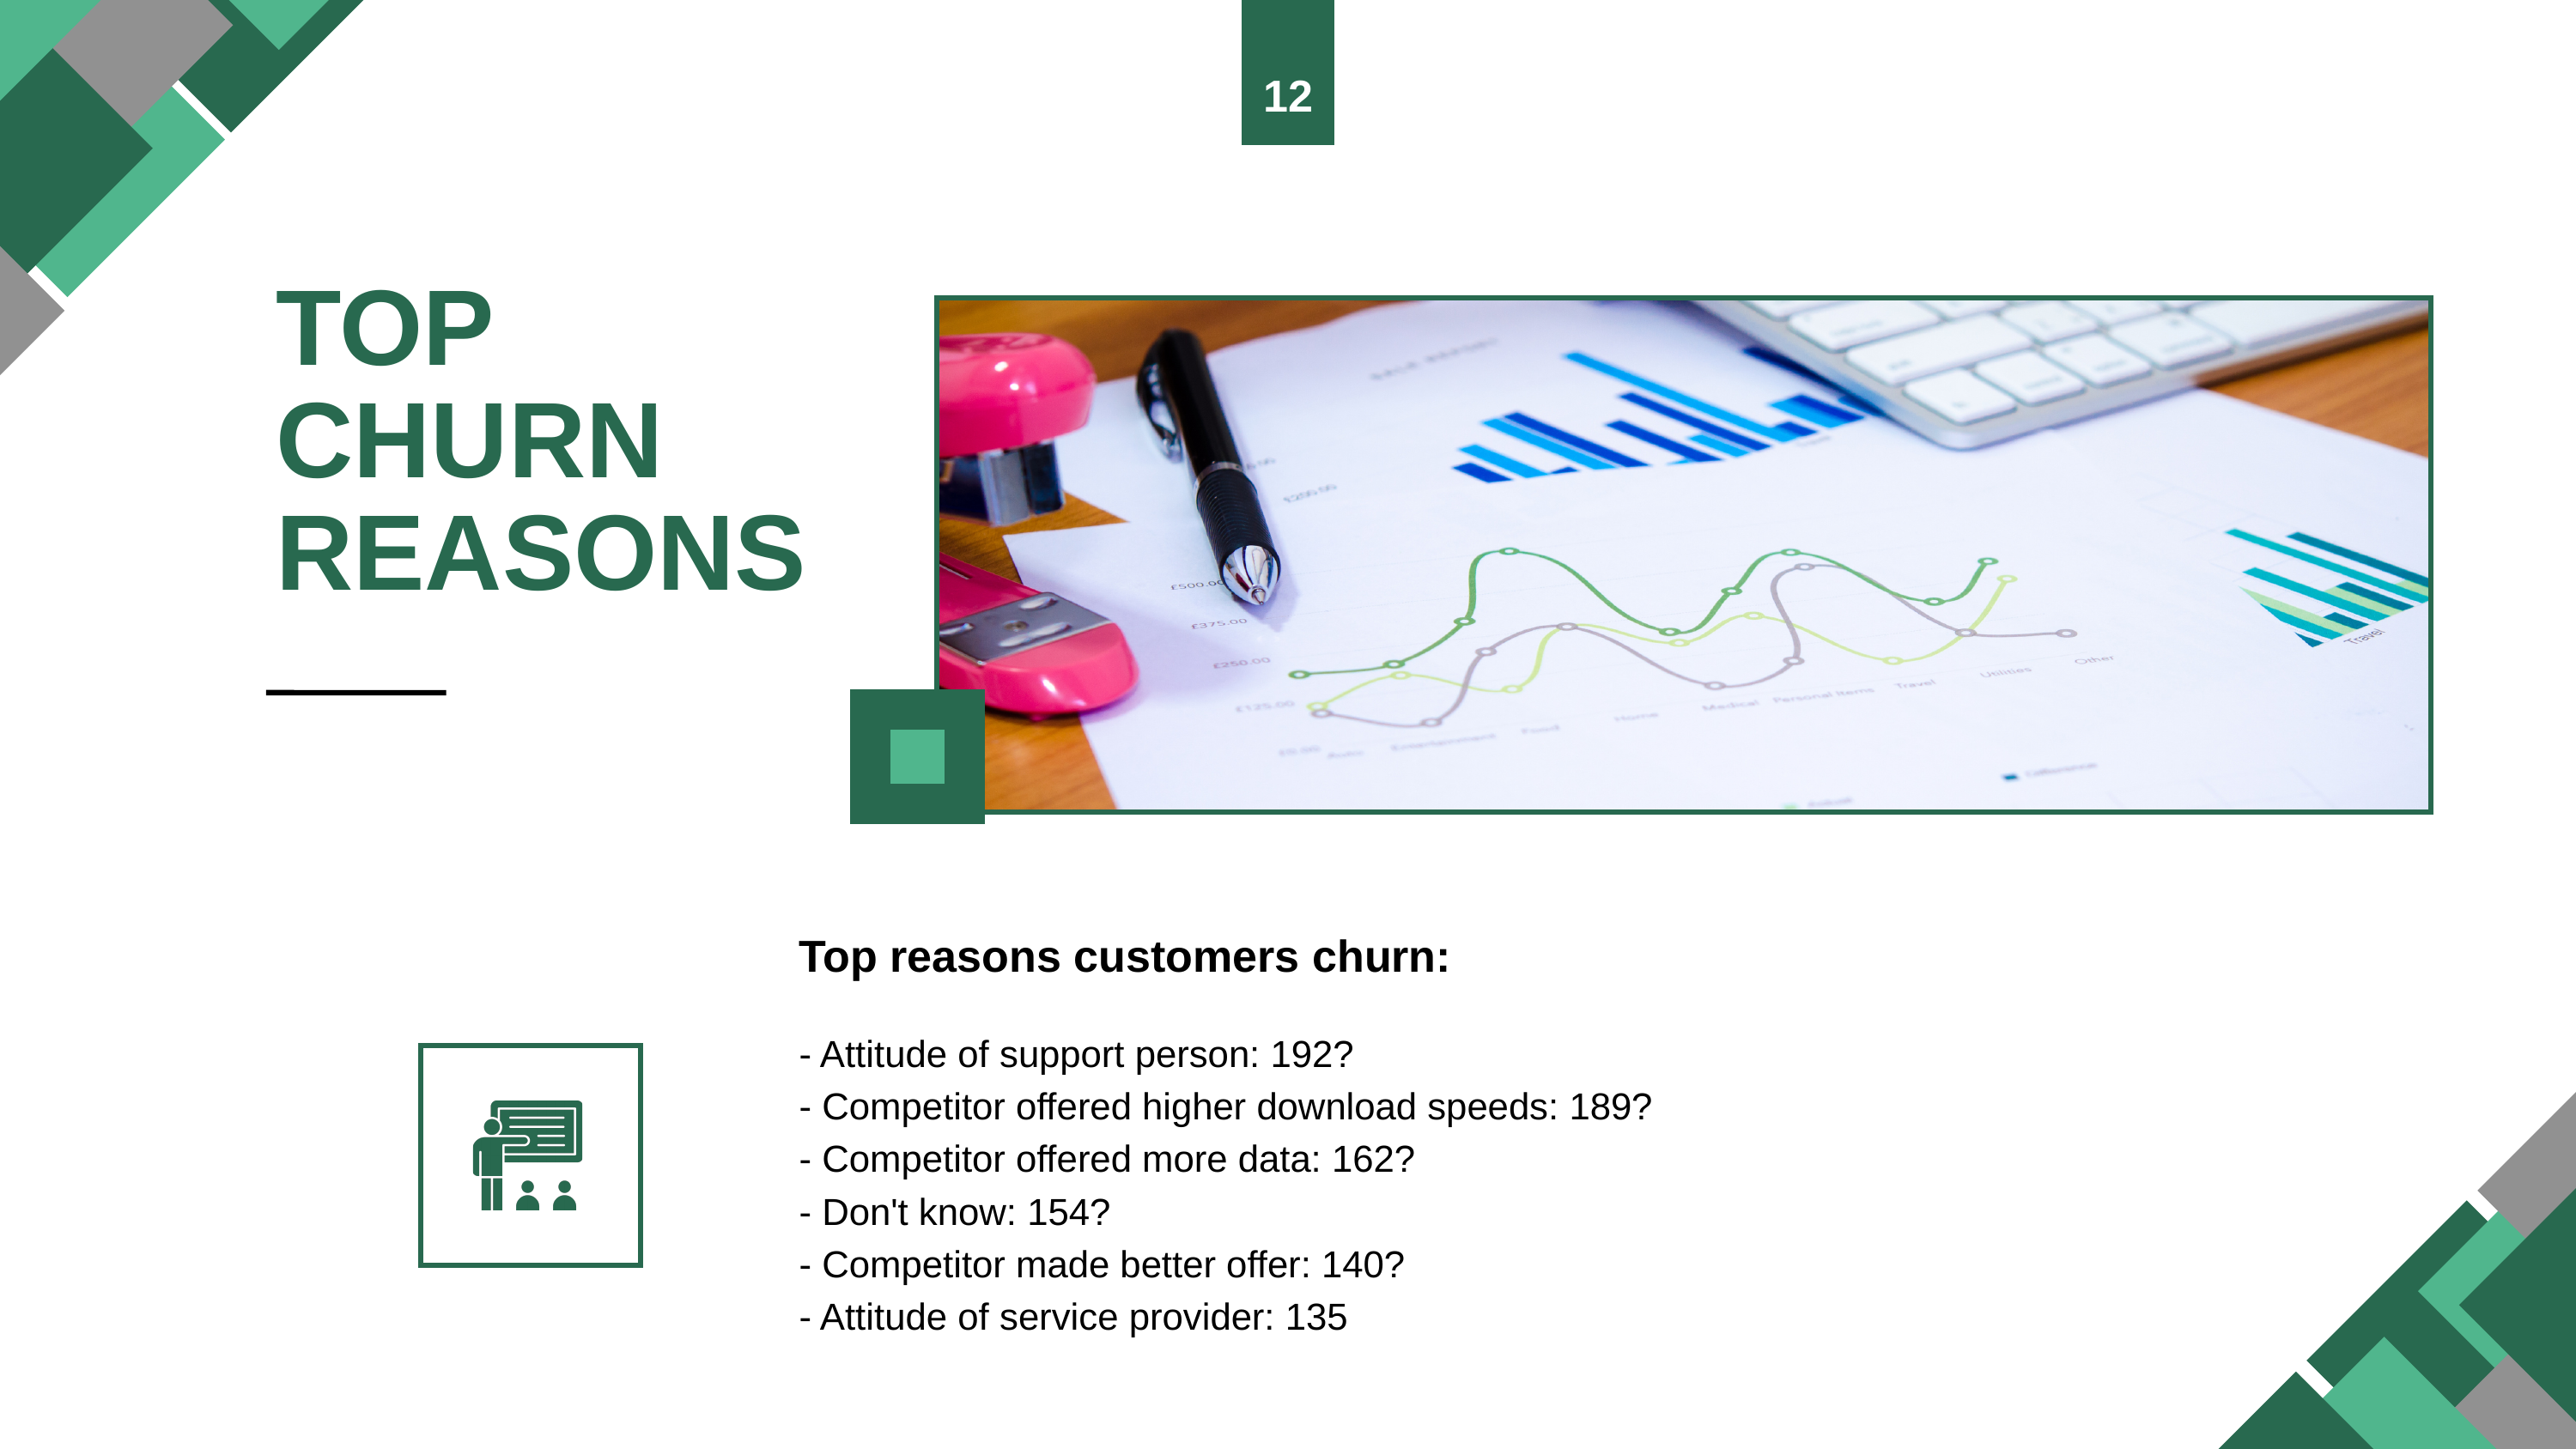

12

TOP CHURN REASONS

Top reasons customers churn:
- Attitude of support person: 192?
- Competitor offered higher download speeds: 189?
- Competitor offered more data: 162?
- Don't know: 154?
- Competitor made better offer: 140?
- Attitude of service provider: 135